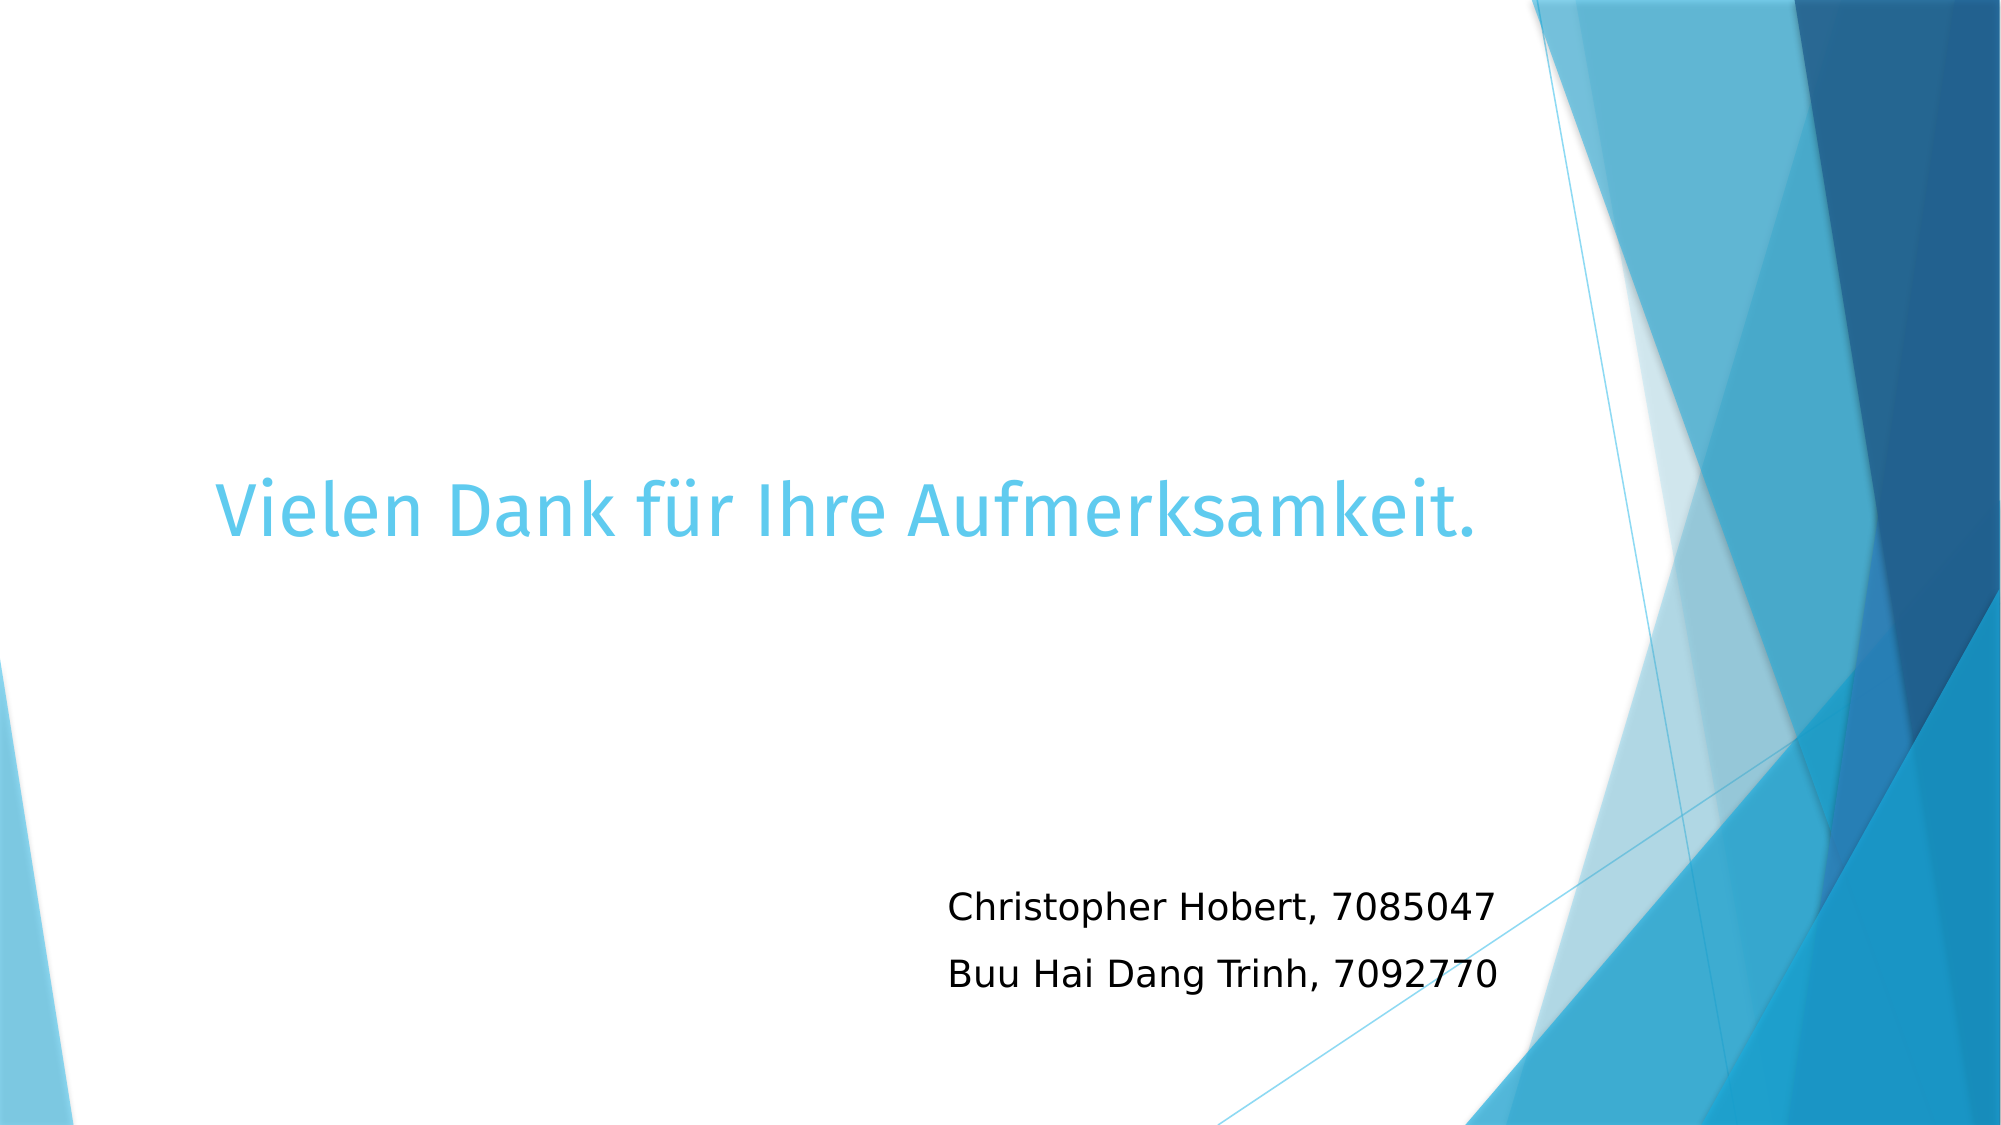

# Vielen Dank für Ihre Aufmerksamkeit.
Christopher Hobert, 7085047
Buu Hai Dang Trinh, 7092770